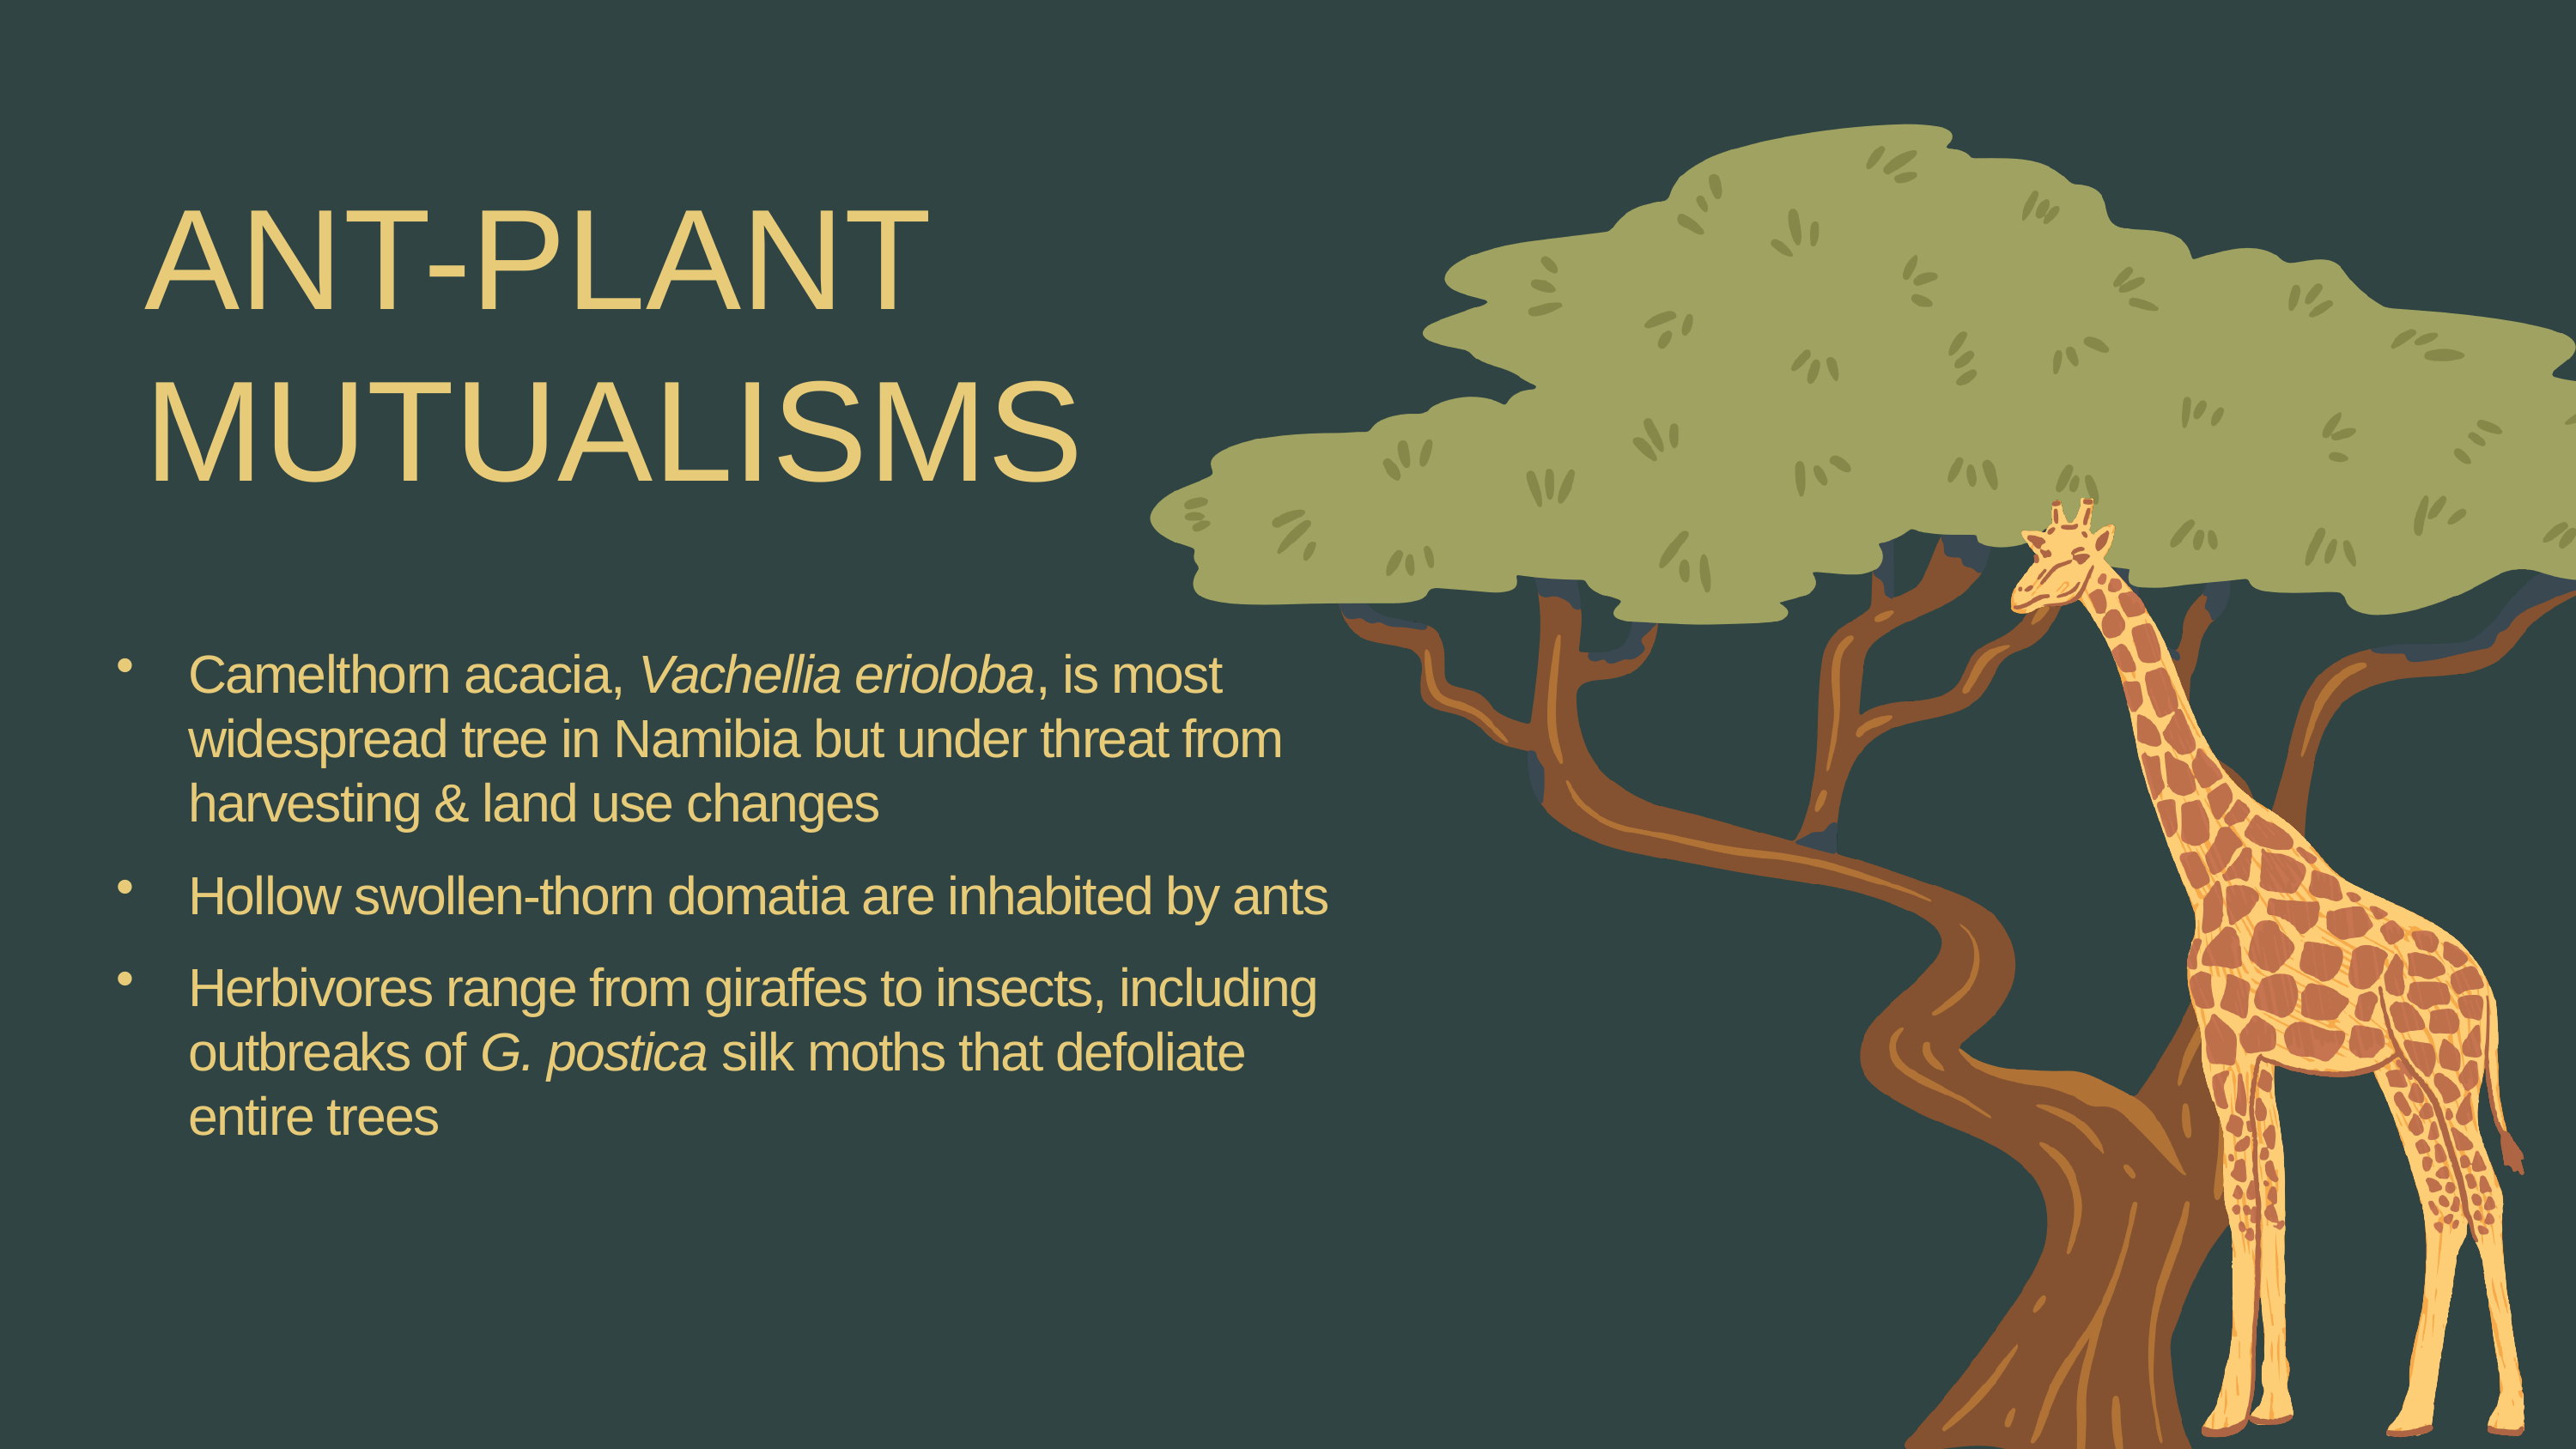

ANT-PLANT MUTUALISMS

Camelthorn acacia, Vachellia erioloba, is most widespread tree in Namibia but under threat from harvesting & land use changes
Hollow swollen-thorn domatia are inhabited by ants
Herbivores range from giraffes to insects, including outbreaks of G. postica silk moths that defoliate entire trees